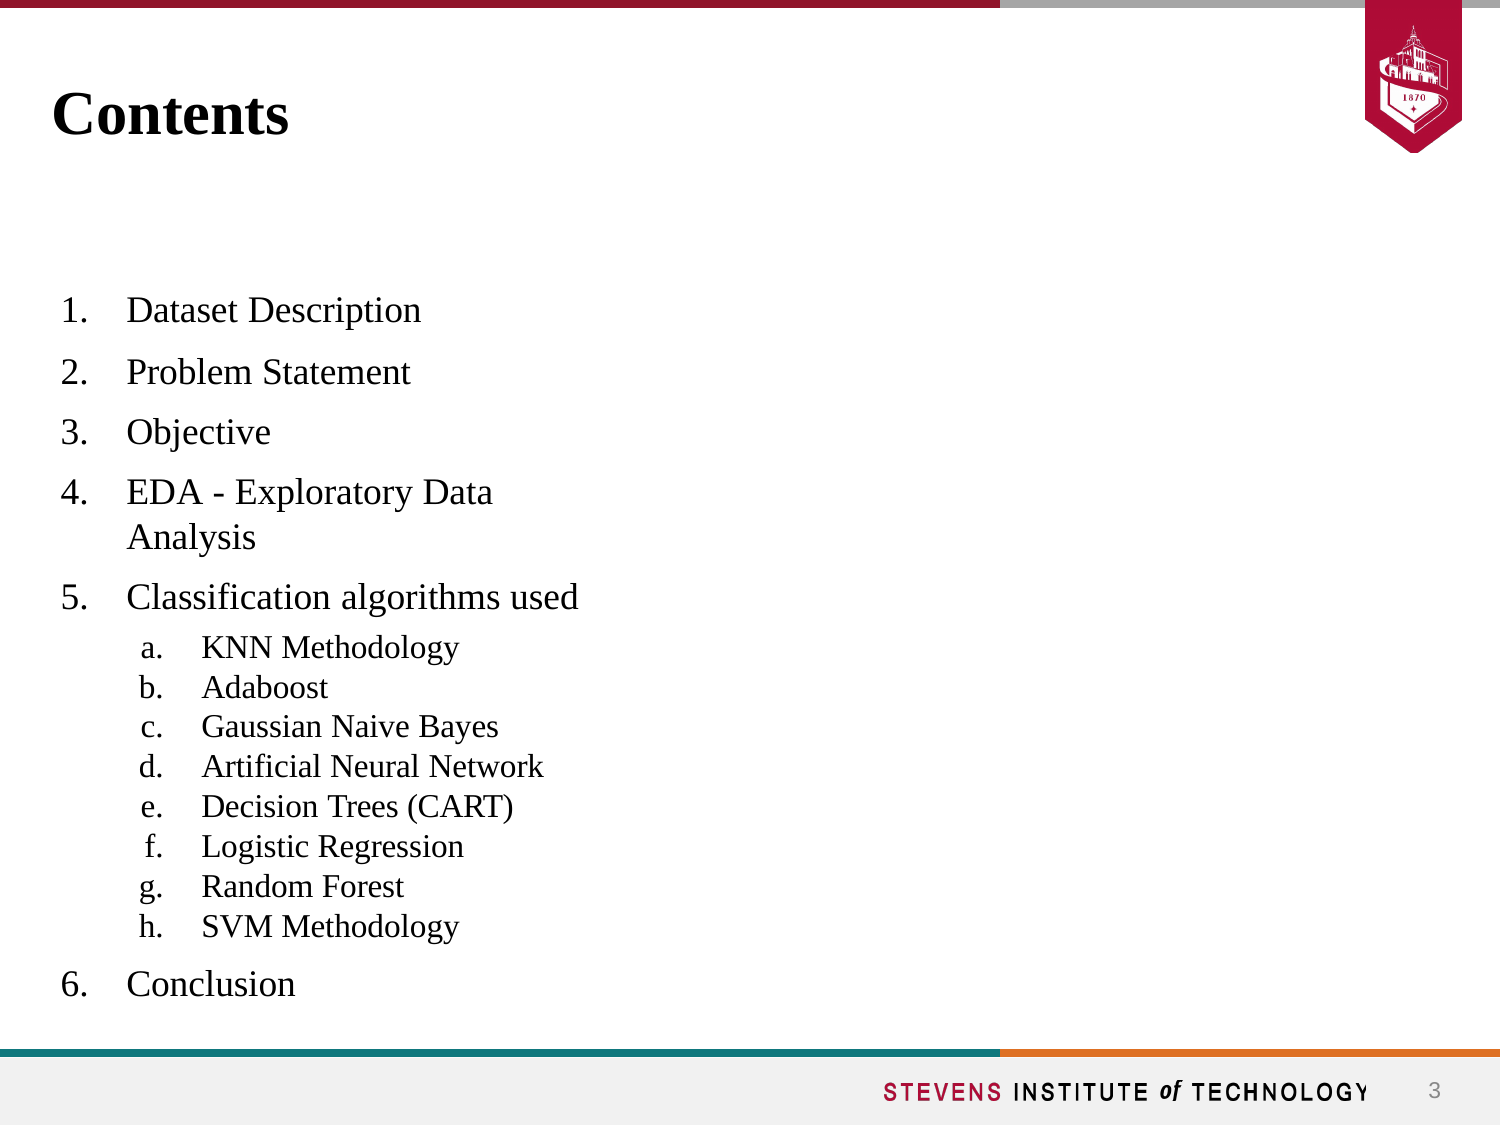

# Contents
Dataset Description
Problem Statement
Objective
EDA - Exploratory Data Analysis
Classification algorithms used
KNN Methodology
Adaboost
Gaussian Naive Bayes
Artificial Neural Network
Decision Trees (CART)
Logistic Regression
Random Forest
SVM Methodology
Conclusion
3